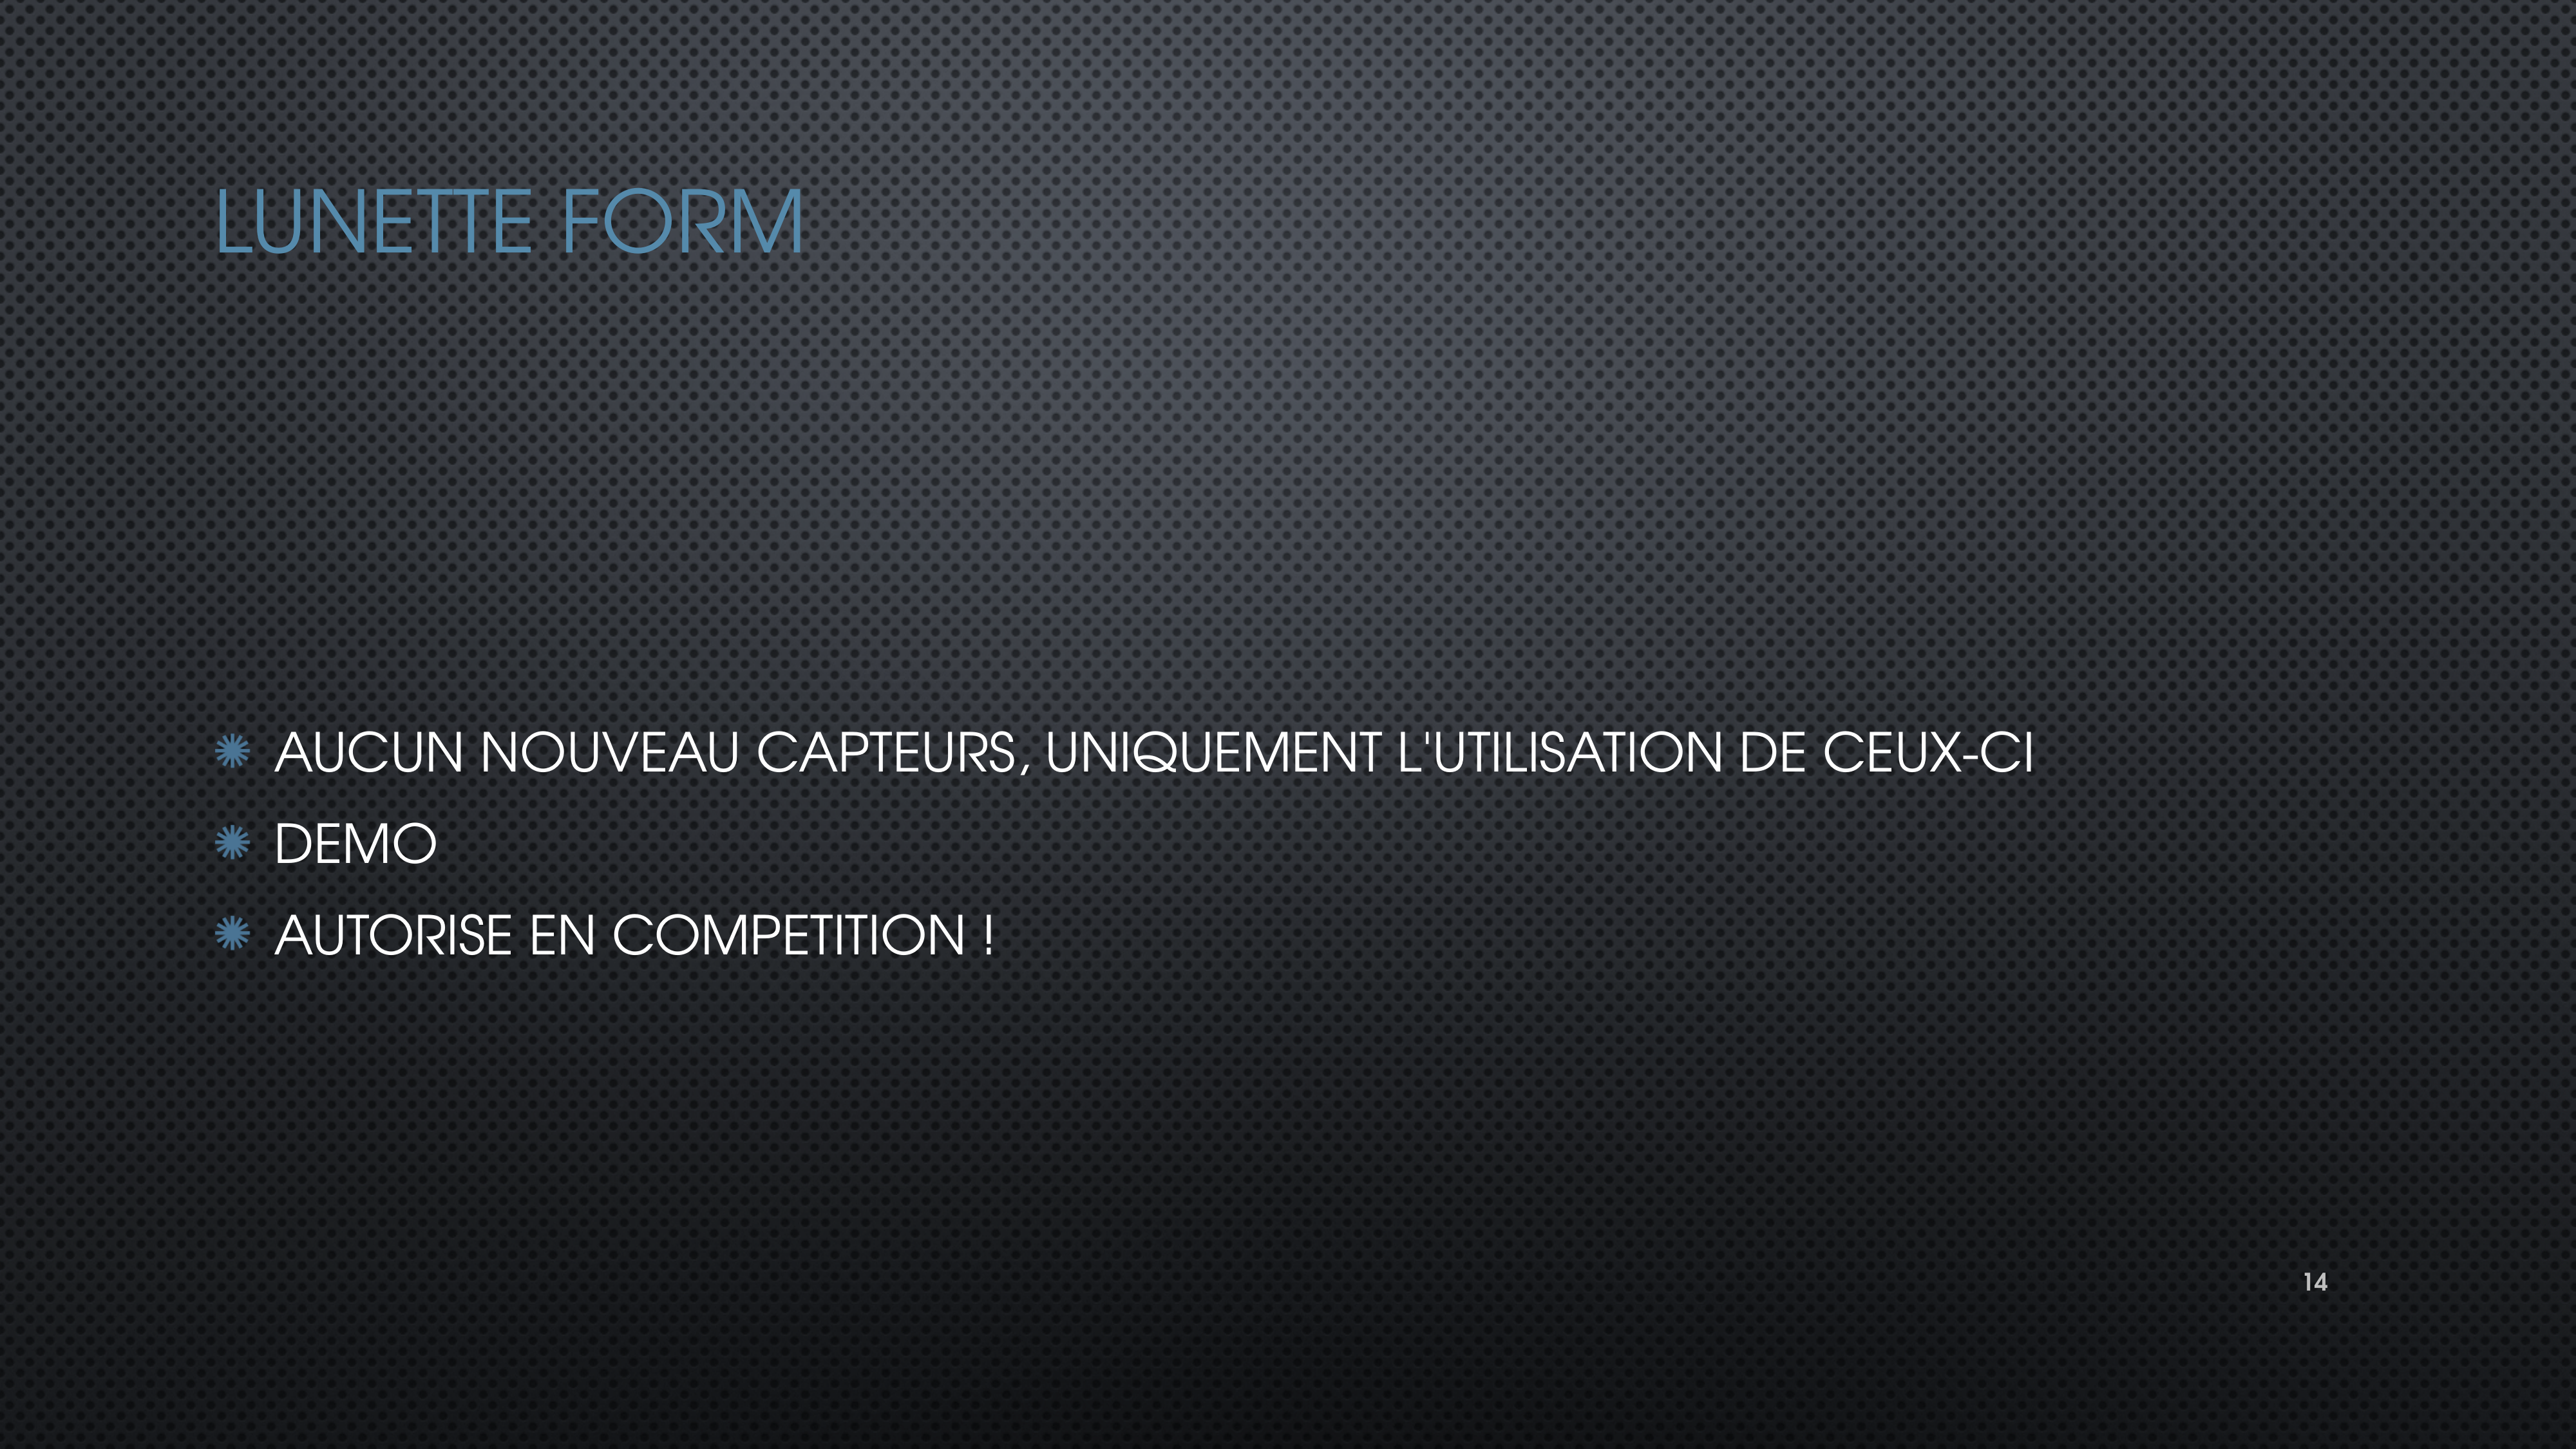

# Lunette form
Aucun nouveau capteurs, uniquement l'utilisation de ceux-ci
Demo
Autorise en competition !
14